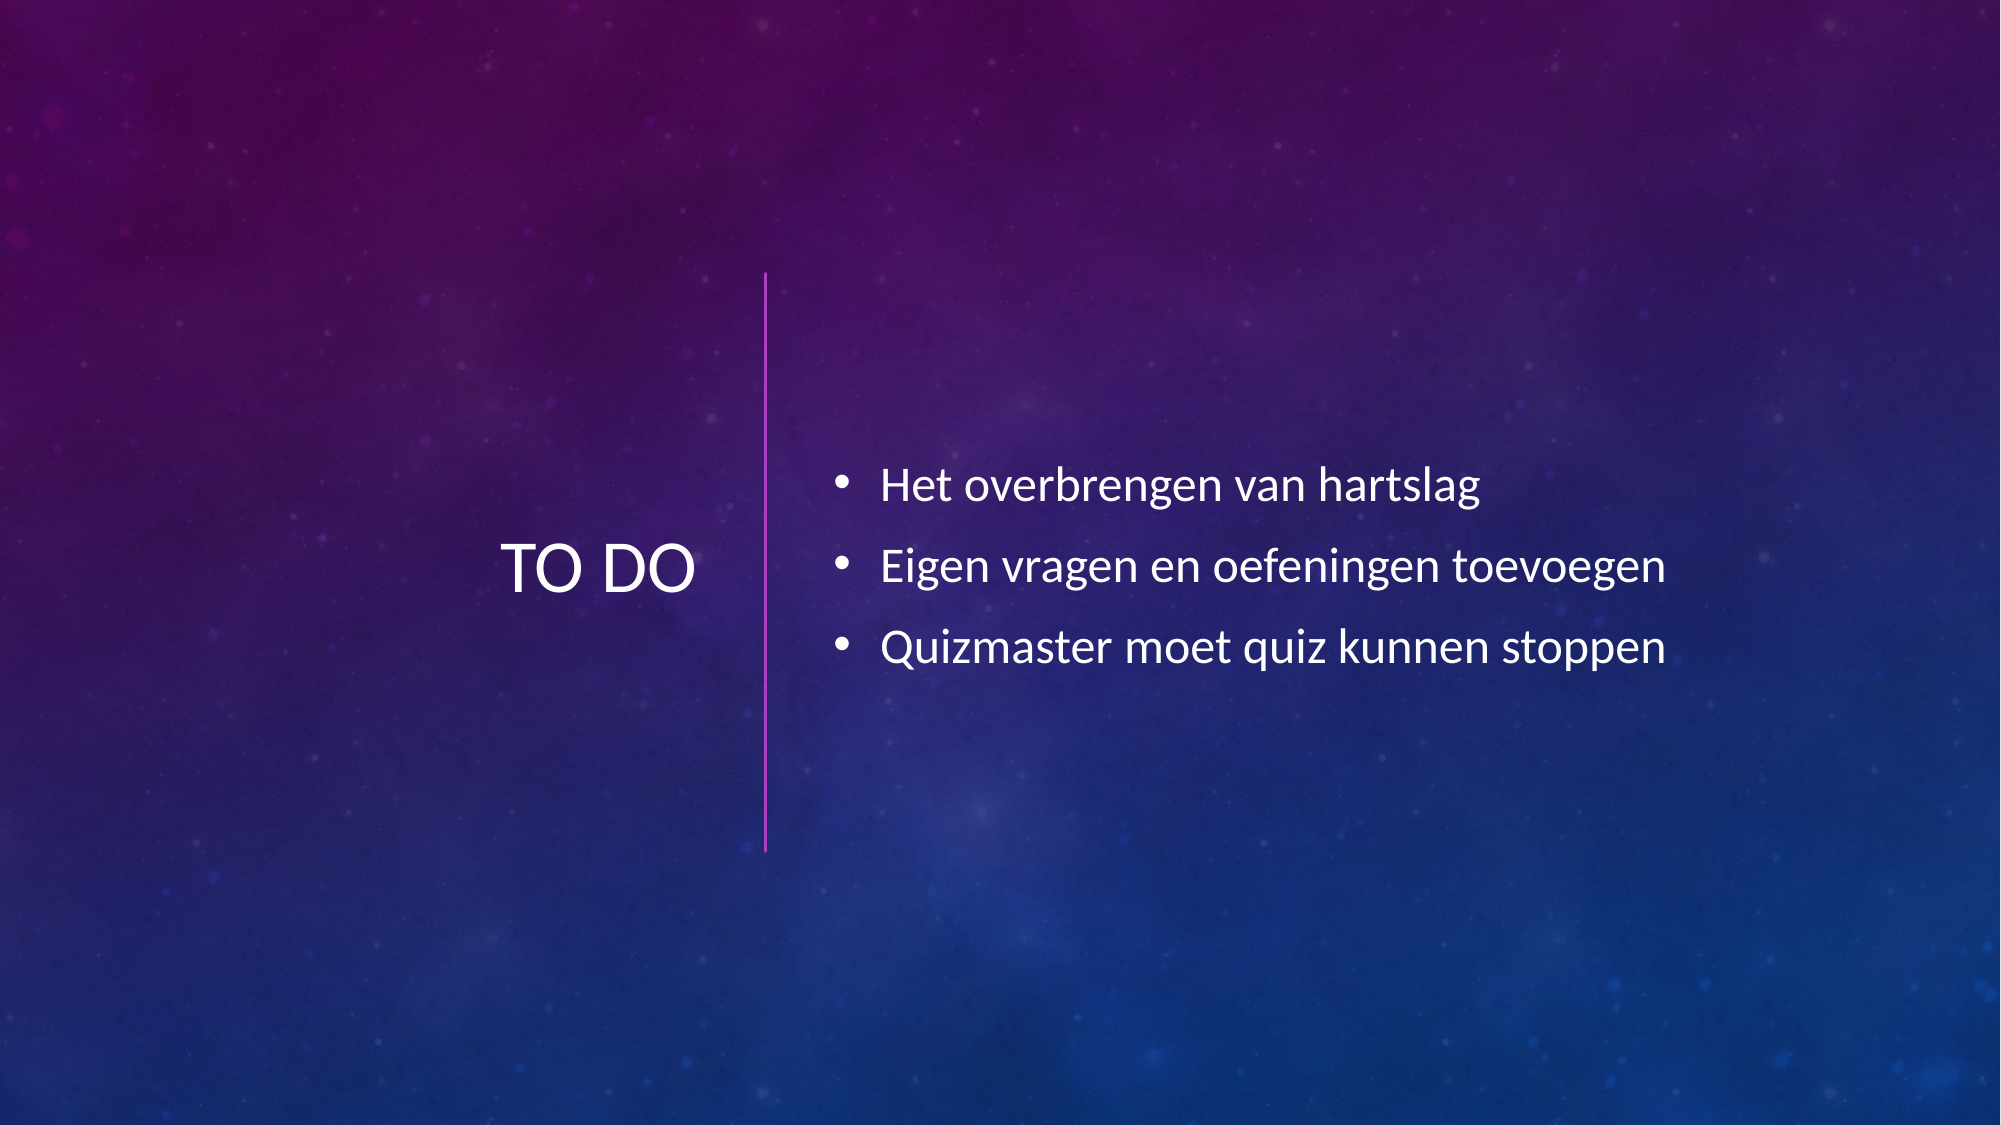

# To do
Het overbrengen van hartslag
Eigen vragen en oefeningen toevoegen
Quizmaster moet quiz kunnen stoppen